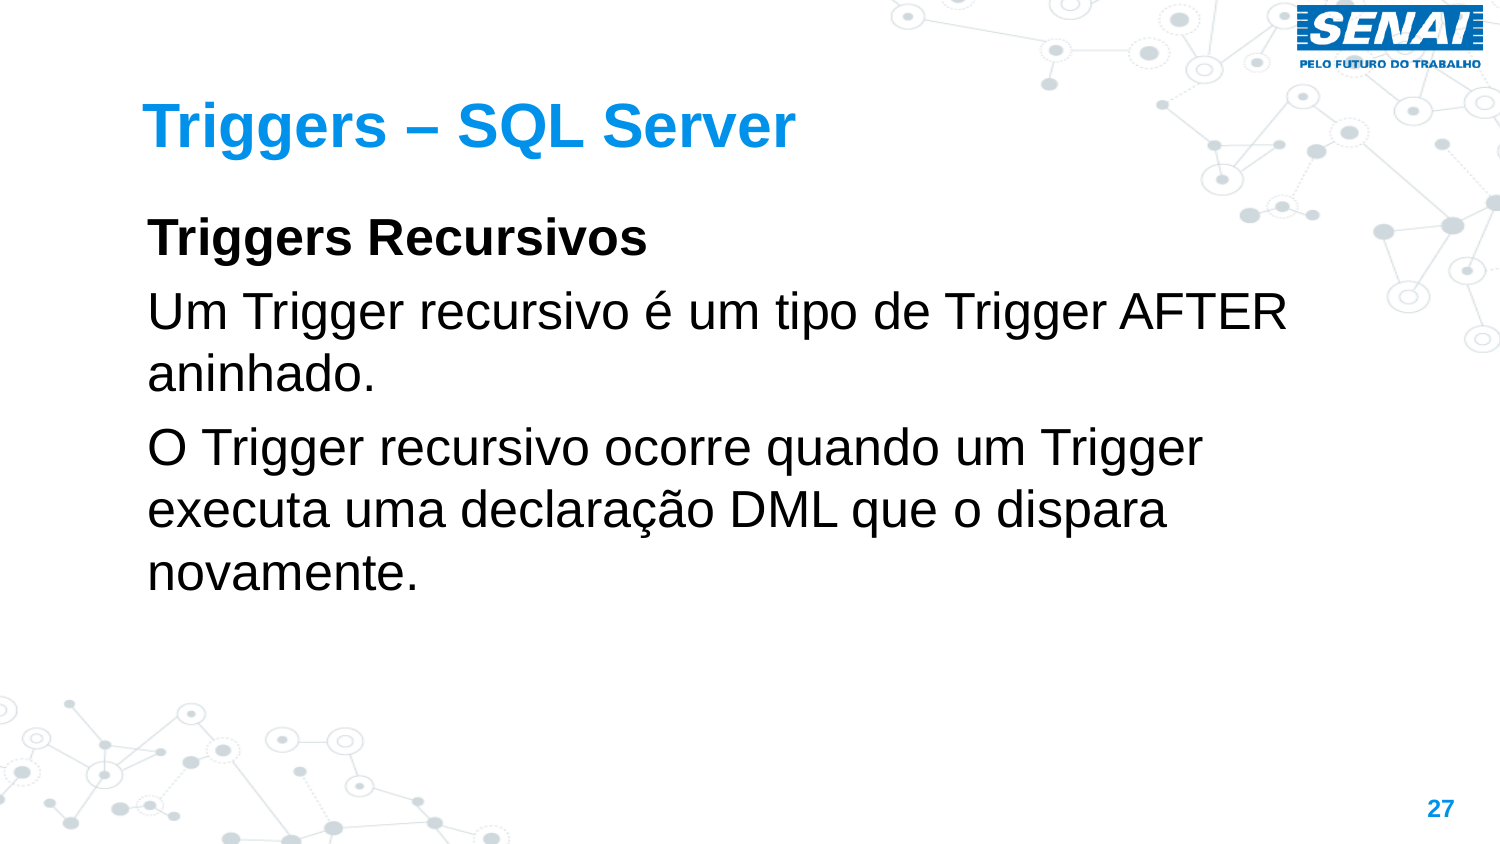

# Triggers – SQL Server
Triggers Recursivos
Um Trigger recursivo é um tipo de Trigger AFTER aninhado.
O Trigger recursivo ocorre quando um Trigger executa uma declaração DML que o dispara novamente.

27